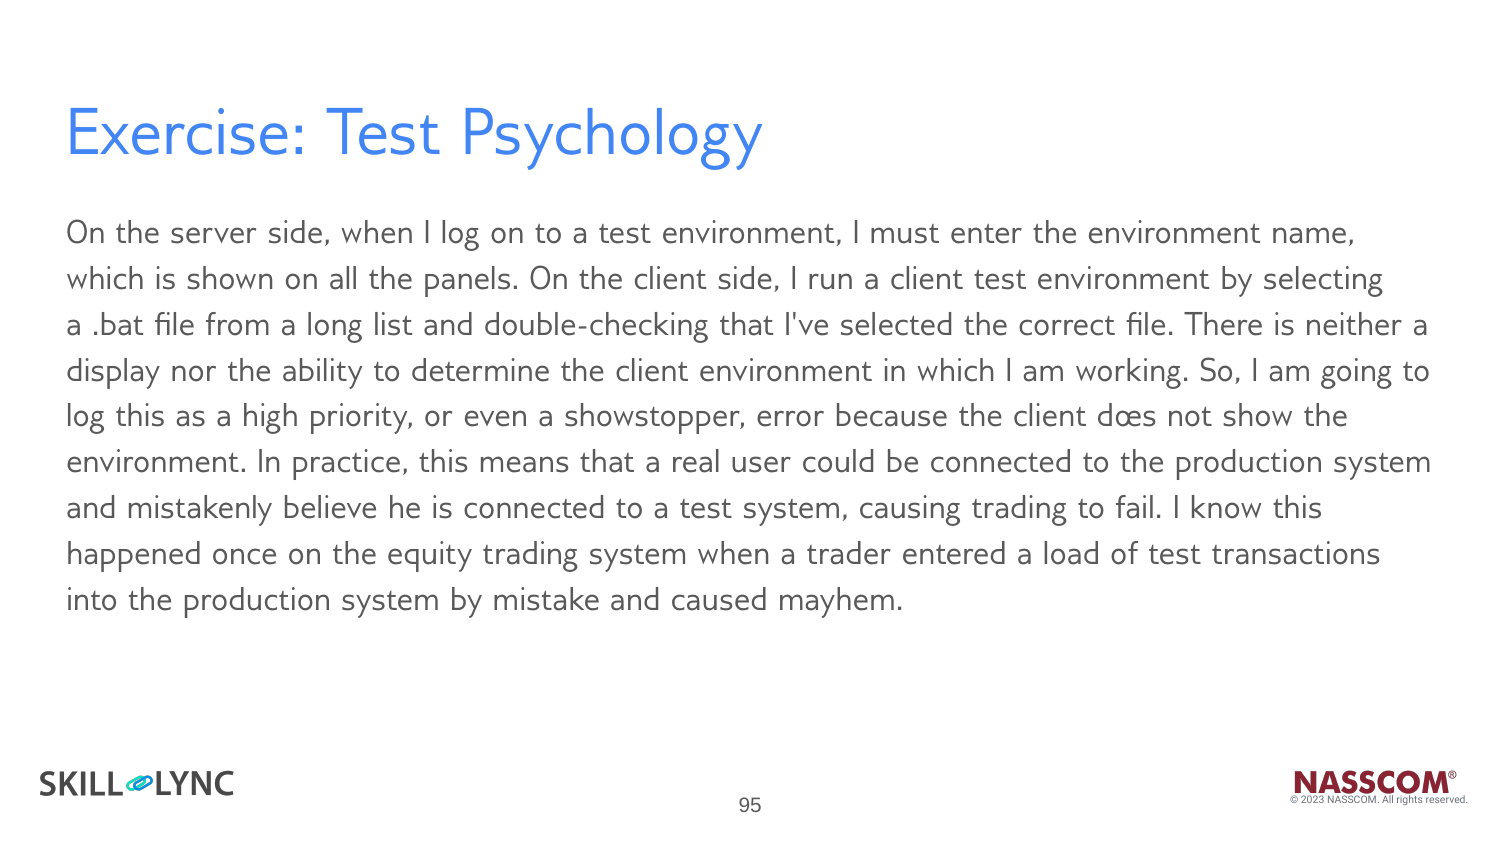

# Exercise: Test Psychology
On the server side, when I log on to a test environment, I must enter the environment name, which is shown on all the panels. On the client side, I run a client test environment by selecting a .bat file from a long list and double-checking that I've selected the correct file. There is neither a display nor the ability to determine the client environment in which I am working. So, I am going to log this as a high priority, or even a showstopper, error because the client does not show the environment. In practice, this means that a real user could be connected to the production system and mistakenly believe he is connected to a test system, causing trading to fail. I know this happened once on the equity trading system when a trader entered a load of test transactions into the production system by mistake and caused mayhem.
95